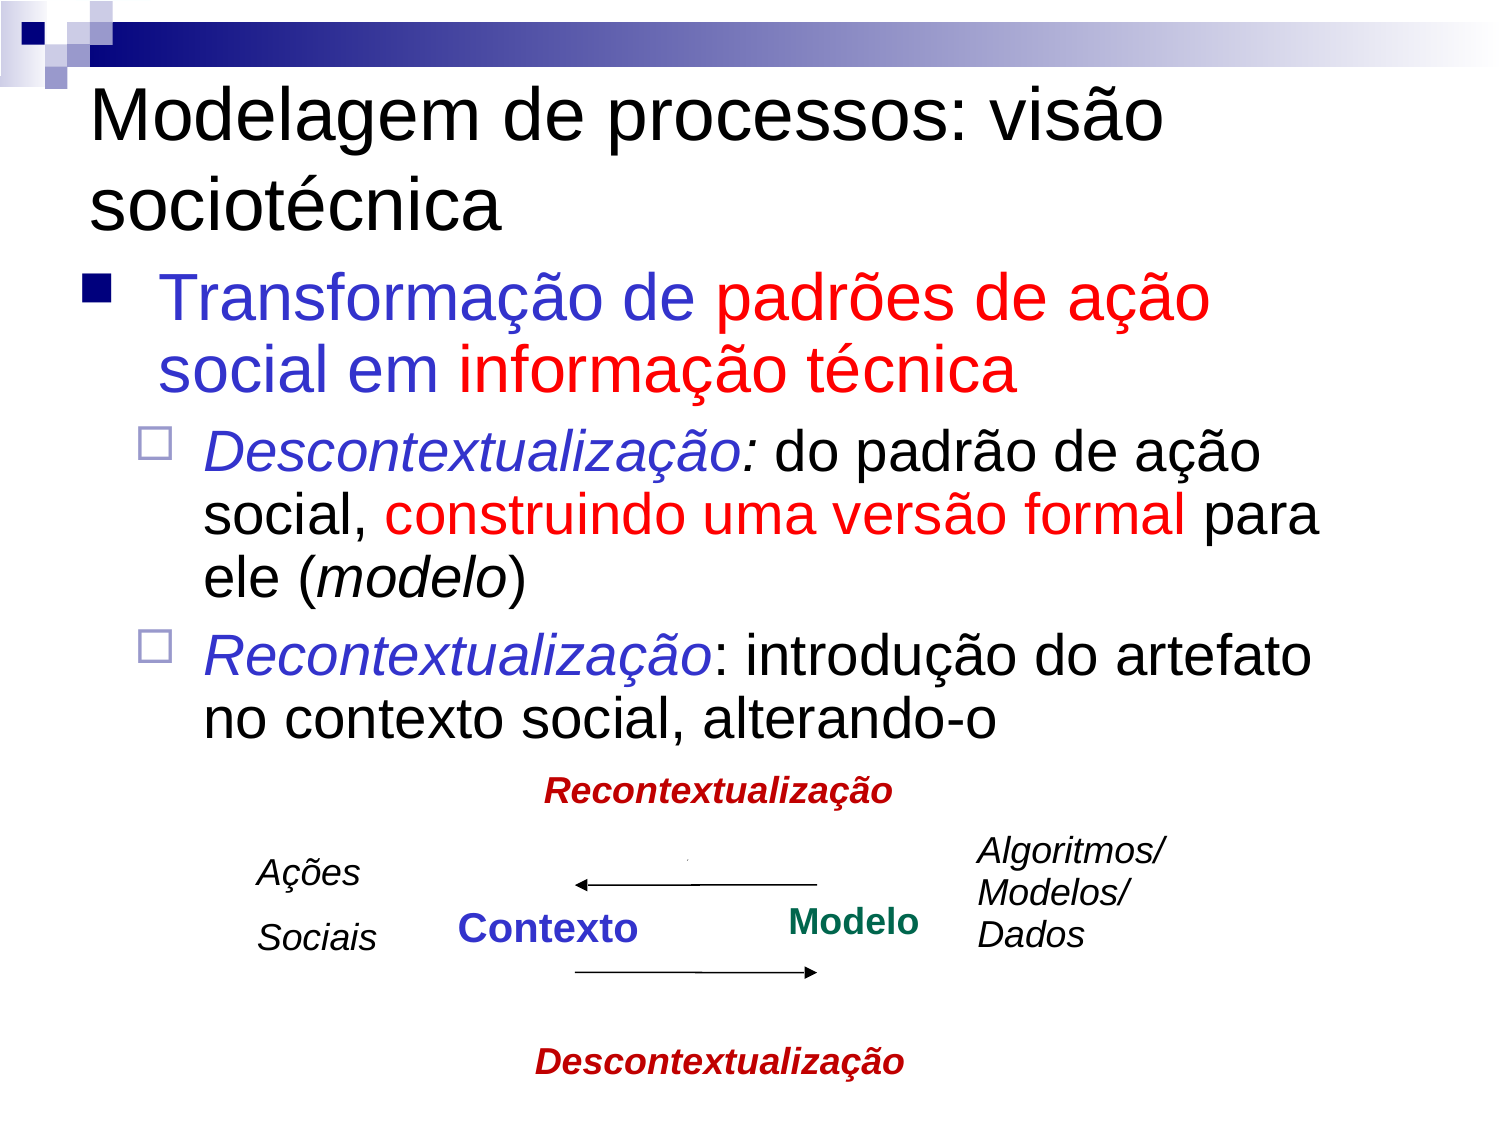

Modelagem de processos: visão sociotécnica

Transformação de padrões de ação social em informação técnica
Descontextualização: do padrão de ação social, construindo uma versão formal para ele (modelo)
Recontextualização: introdução do artefato no contexto social, alterando-o
Recontextualização
Algoritmos/ Modelos/ Dados
Ações
Sociais

Modelo
Contexto
Descontextualização